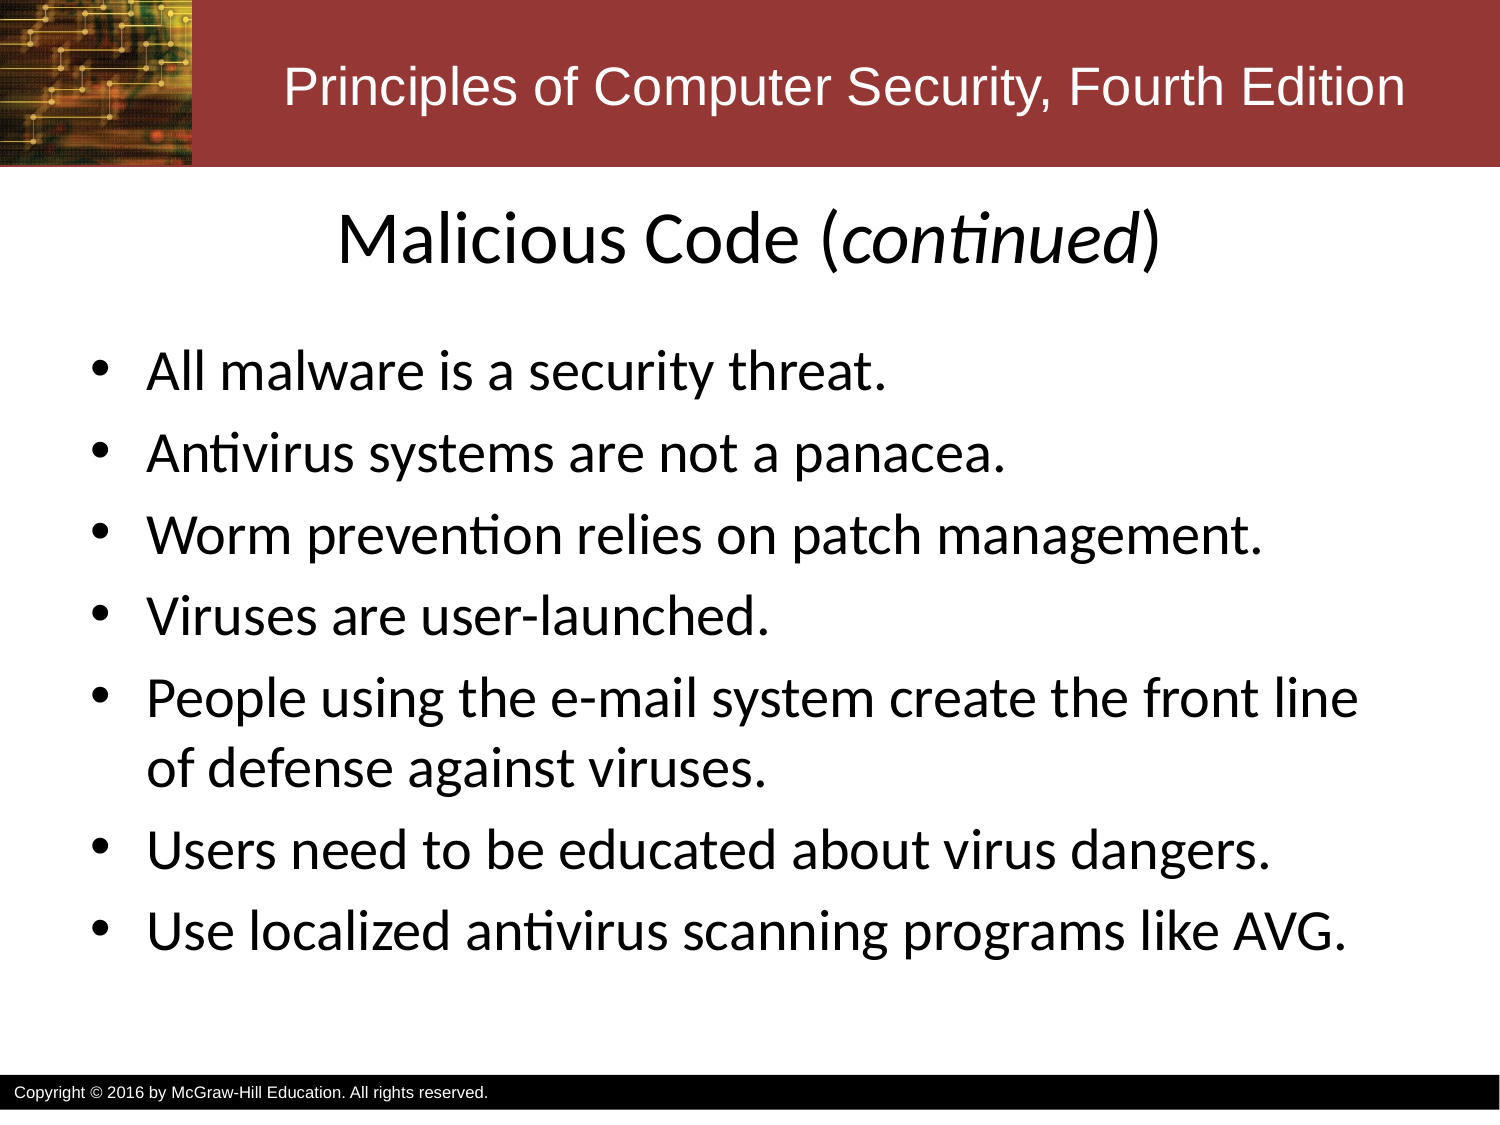

# Malicious Code (continued)
All malware is a security threat.
Antivirus systems are not a panacea.
Worm prevention relies on patch management.
Viruses are user-launched.
People using the e-mail system create the front line of defense against viruses.
Users need to be educated about virus dangers.
Use localized antivirus scanning programs like AVG.